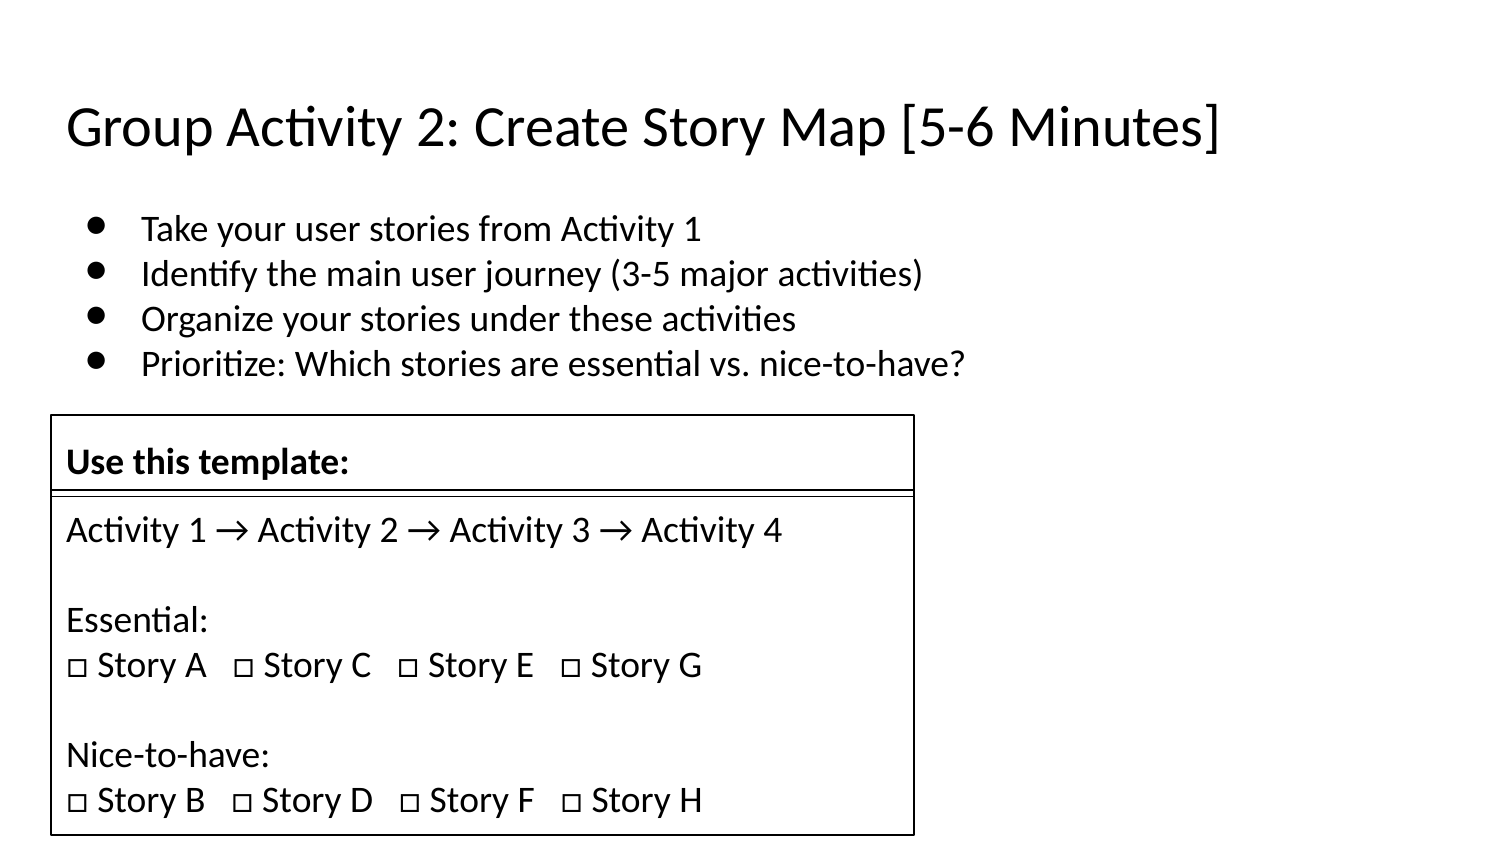

# Group Activity 2: Create Story Map [5-6 Minutes]
Take your user stories from Activity 1
Identify the main user journey (3-5 major activities)
Organize your stories under these activities
Prioritize: Which stories are essential vs. nice-to-have?
Use this template:
Activity 1 → Activity 2 → Activity 3 → Activity 4

Essential:
□ Story A   □ Story C   □ Story E   □ Story G

Nice-to-have:
□ Story B   □ Story D   □ Story F   □ Story H